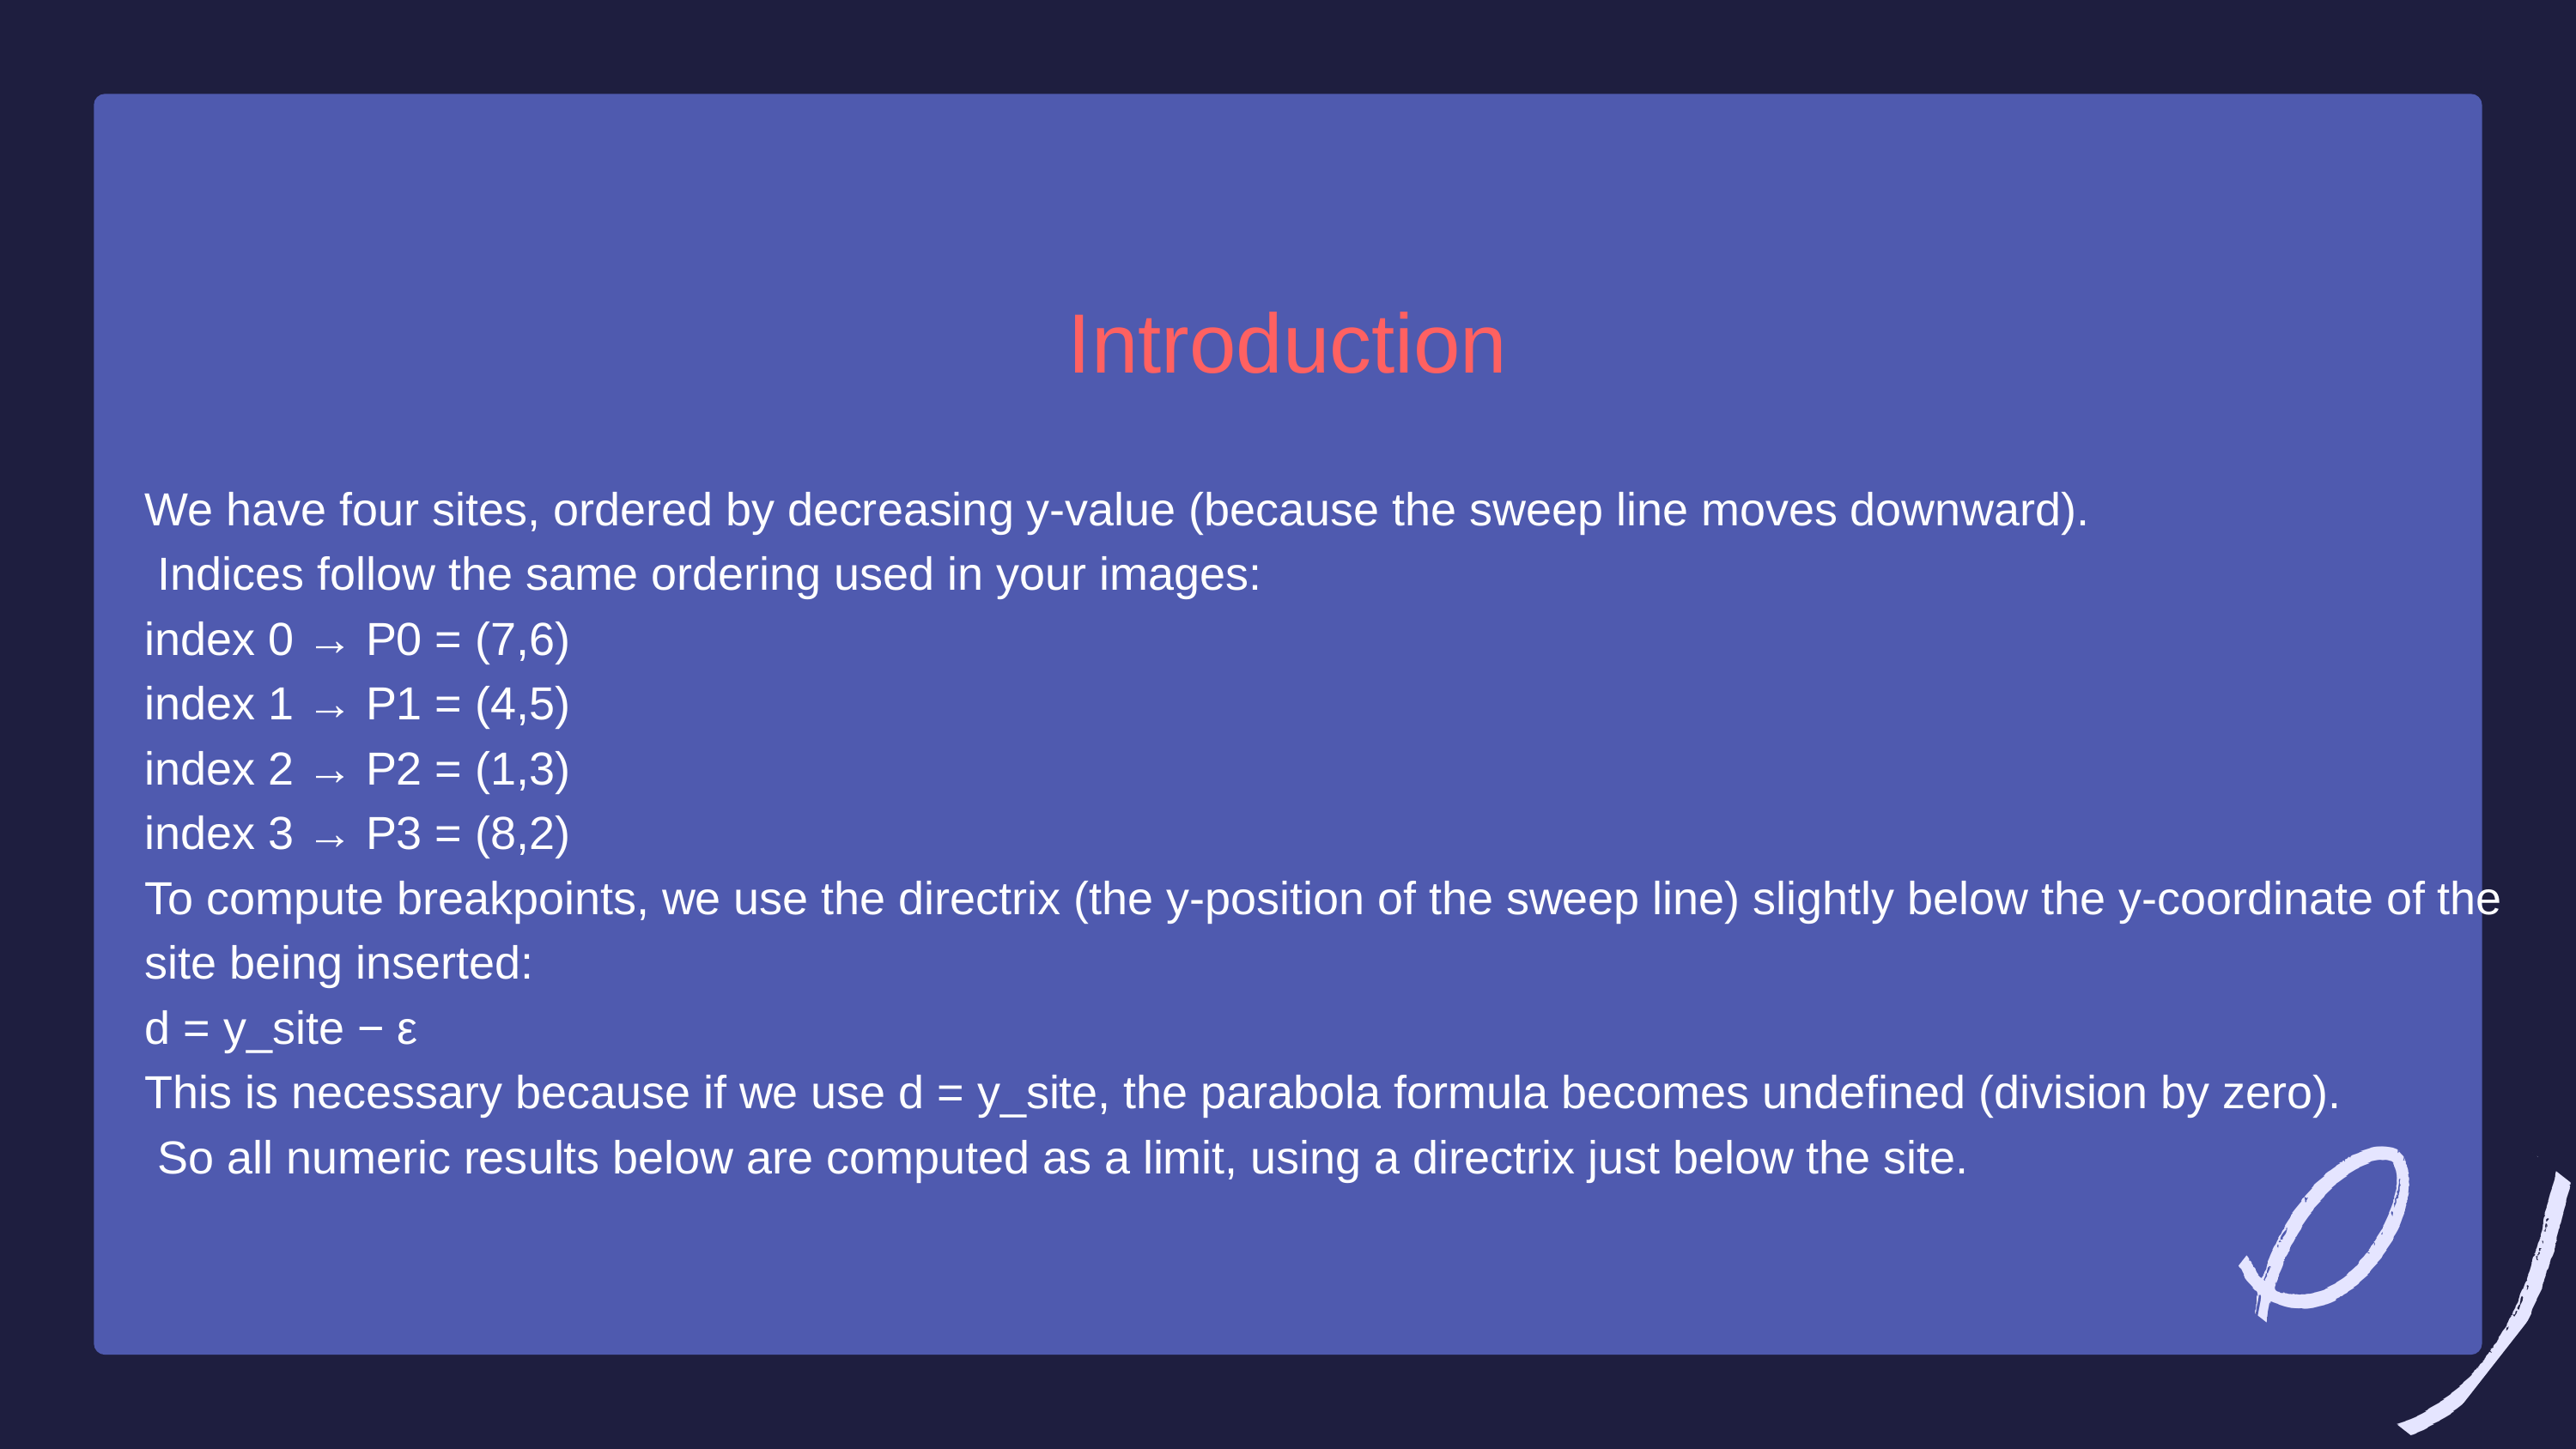

Introduction
We have four sites, ordered by decreasing y-value (because the sweep line moves downward).
 Indices follow the same ordering used in your images:
index 0 → P0 = (7,6)
index 1 → P1 = (4,5)
index 2 → P2 = (1,3)
index 3 → P3 = (8,2)
To compute breakpoints, we use the directrix (the y-position of the sweep line) slightly below the y-coordinate of the site being inserted:
d = y_site − ε
This is necessary because if we use d = y_site, the parabola formula becomes undefined (division by zero).
 So all numeric results below are computed as a limit, using a directrix just below the site.